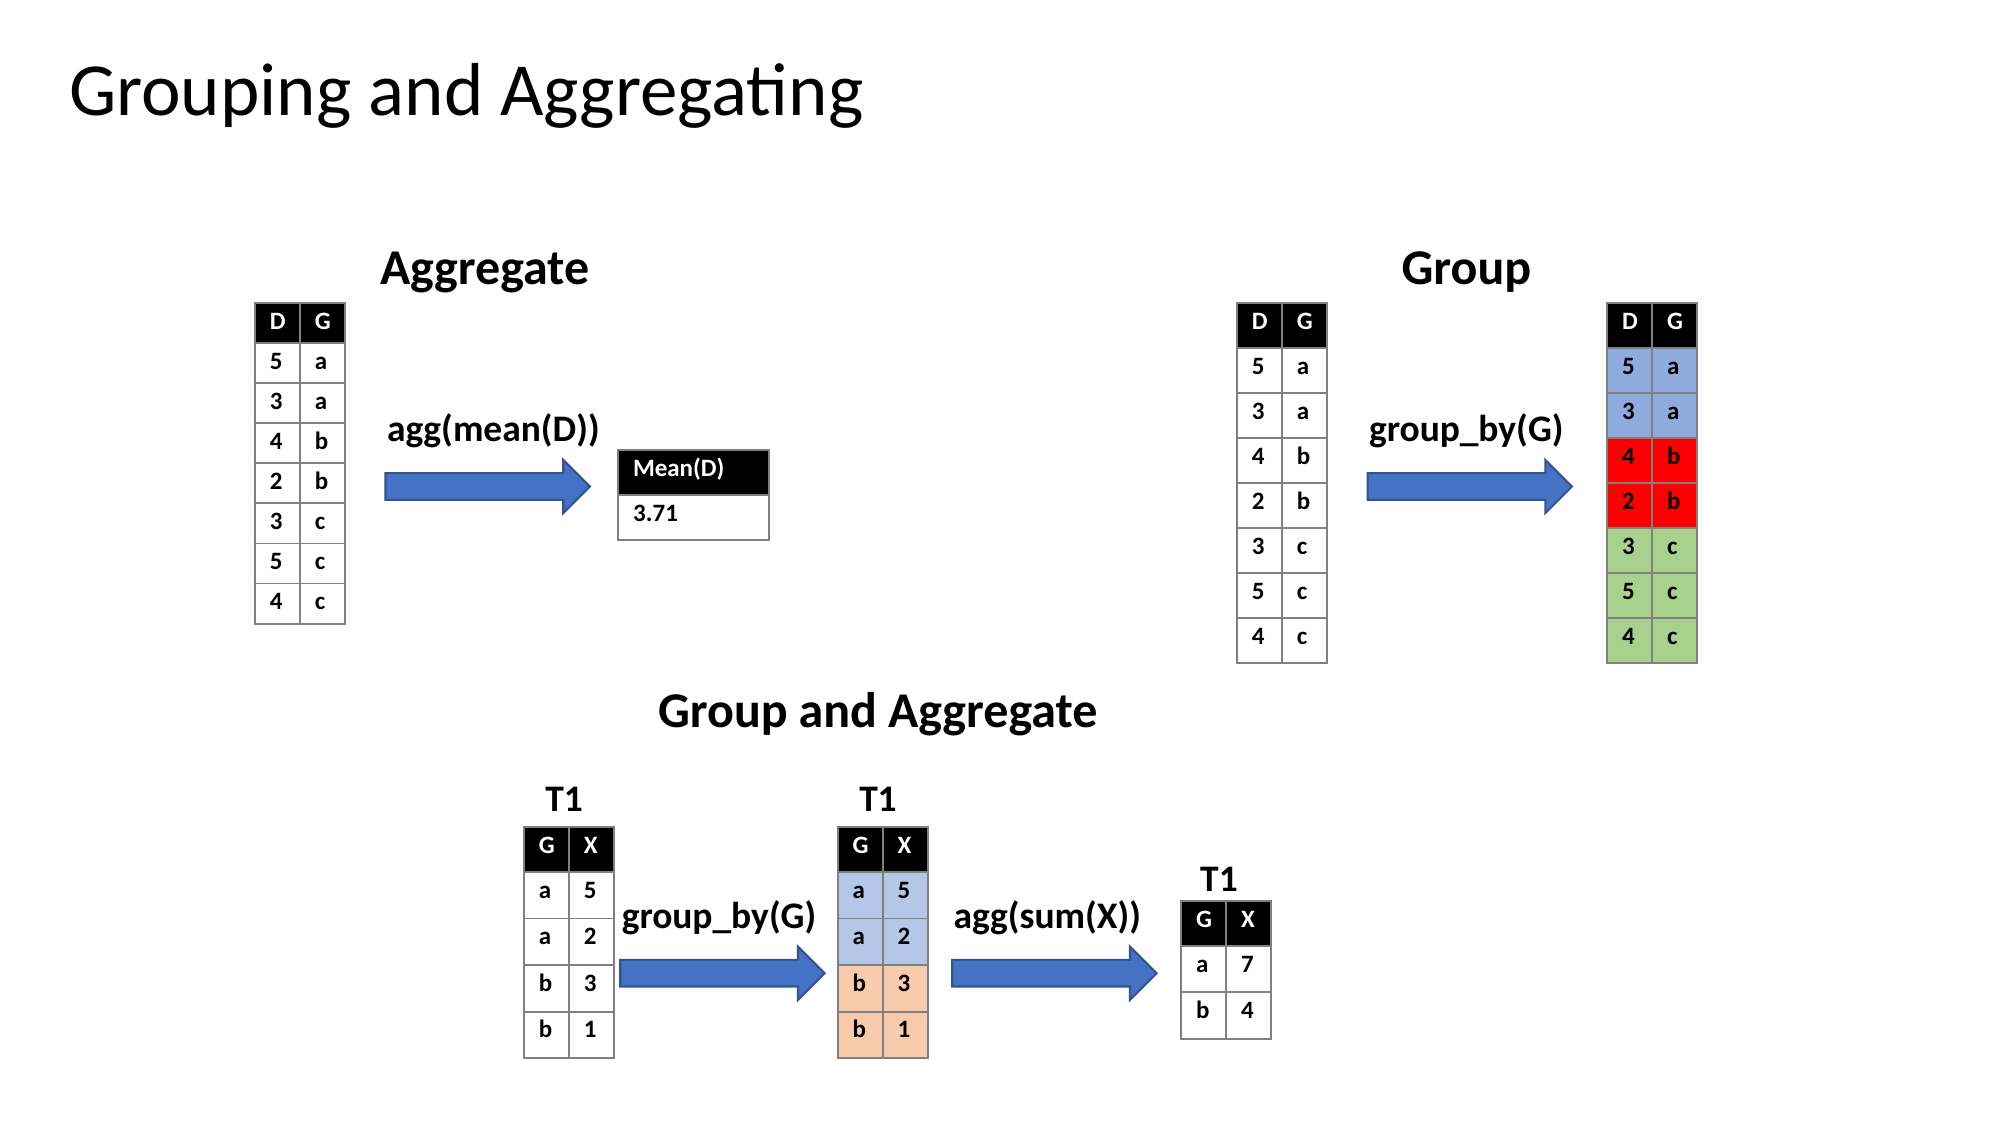

Grouping and Aggregating
Aggregate
Group
| D | G |
| --- | --- |
| 5 | a |
| 3 | a |
| 4 | b |
| 2 | b |
| 3 | c |
| 5 | c |
| 4 | c |
| D | G |
| --- | --- |
| 5 | a |
| 3 | a |
| 4 | b |
| 2 | b |
| 3 | c |
| 5 | c |
| 4 | c |
| D | G |
| --- | --- |
| 5 | a |
| 3 | a |
| 4 | b |
| 2 | b |
| 3 | c |
| 5 | c |
| 4 | c |
agg(mean(D))
group_by(G)
| Mean(D) |
| --- |
| 3.71 |

Group and Aggregate
T1
T1
| G | X |
| --- | --- |
| a | 5 |
| a | 2 |
| b | 3 |
| b | 1 |
| G | X |
| --- | --- |
| a | 5 |
| a | 2 |
| b | 3 |
| b | 1 |
T1
group_by(G)
agg(sum(X))
| G | X |
| --- | --- |
| a | 7 |
| b | 4 |